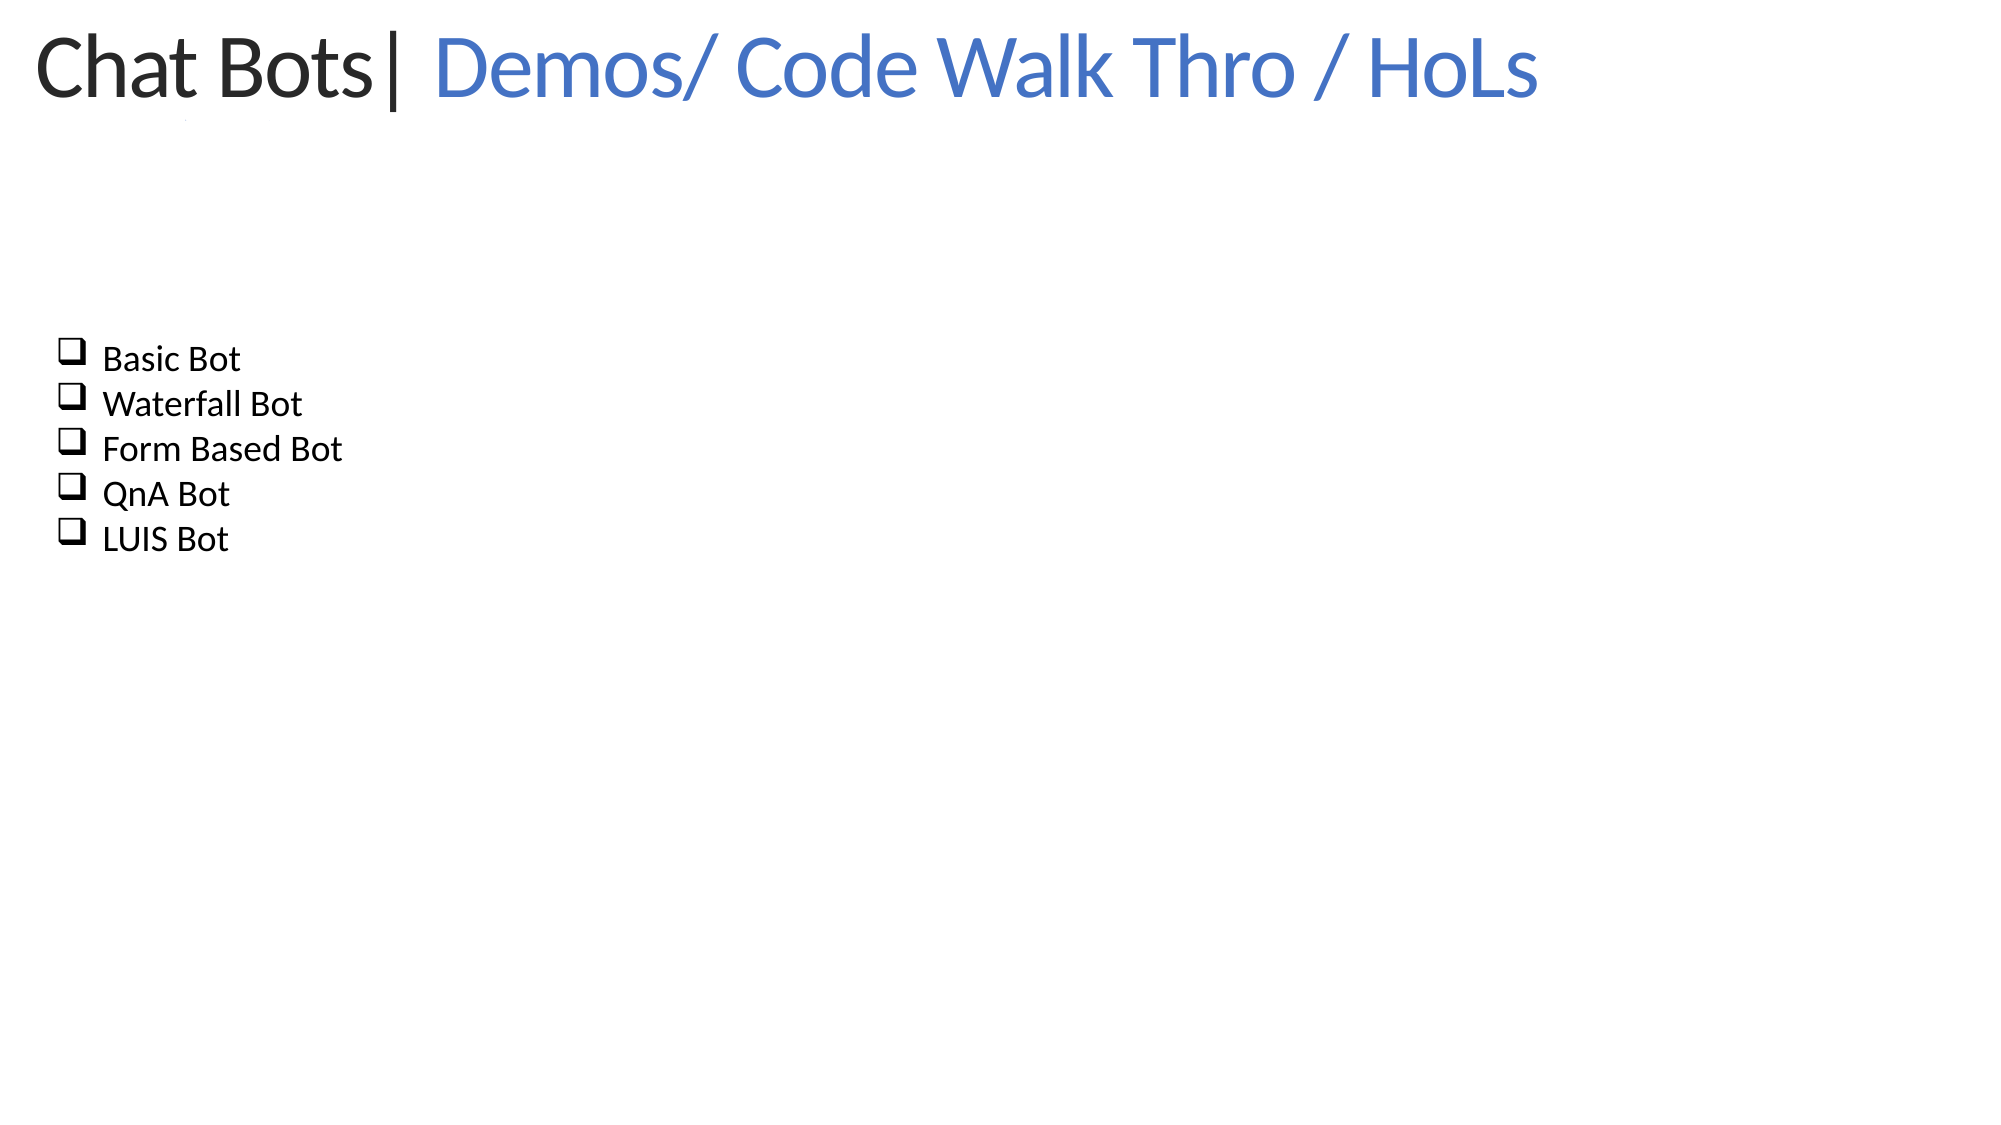

Chat Bots| Demos/ Code Walk Thro / HoLs

.

Basic Bot
Waterfall Bot
Form Based Bot
QnA Bot
LUIS Bot